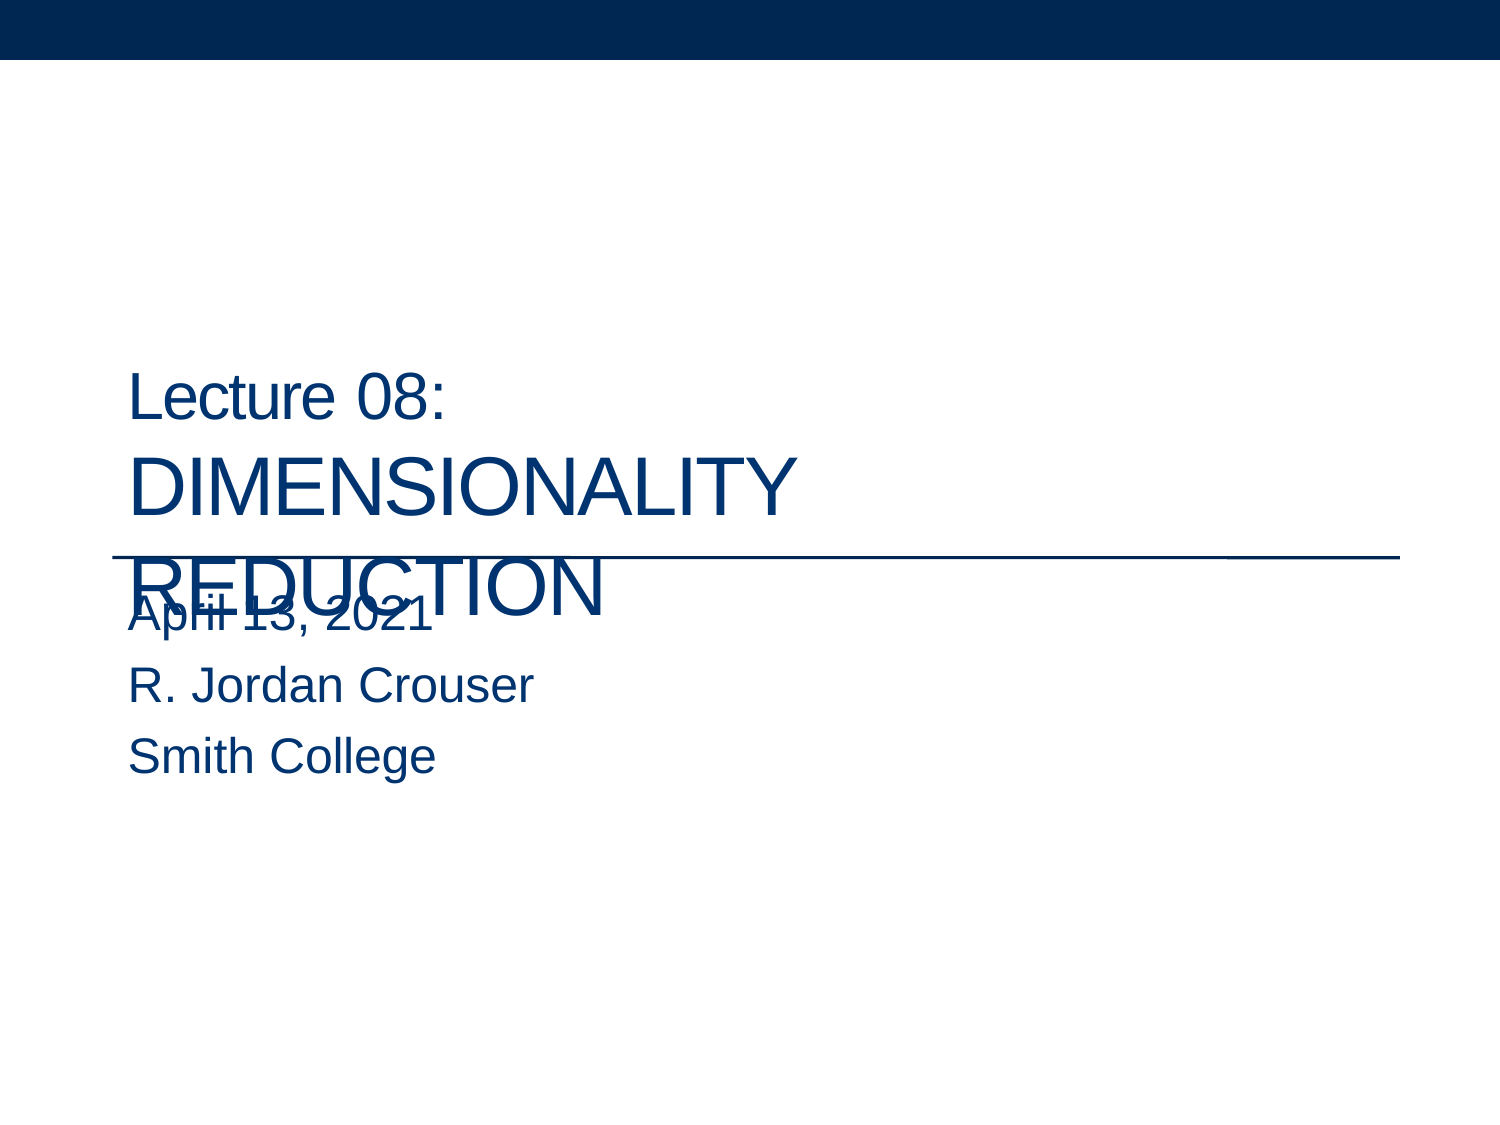

# Lecture 08:
DIMENSIONALITY REDUCTION

April 13, 2021
R. Jordan Crouser Smith College